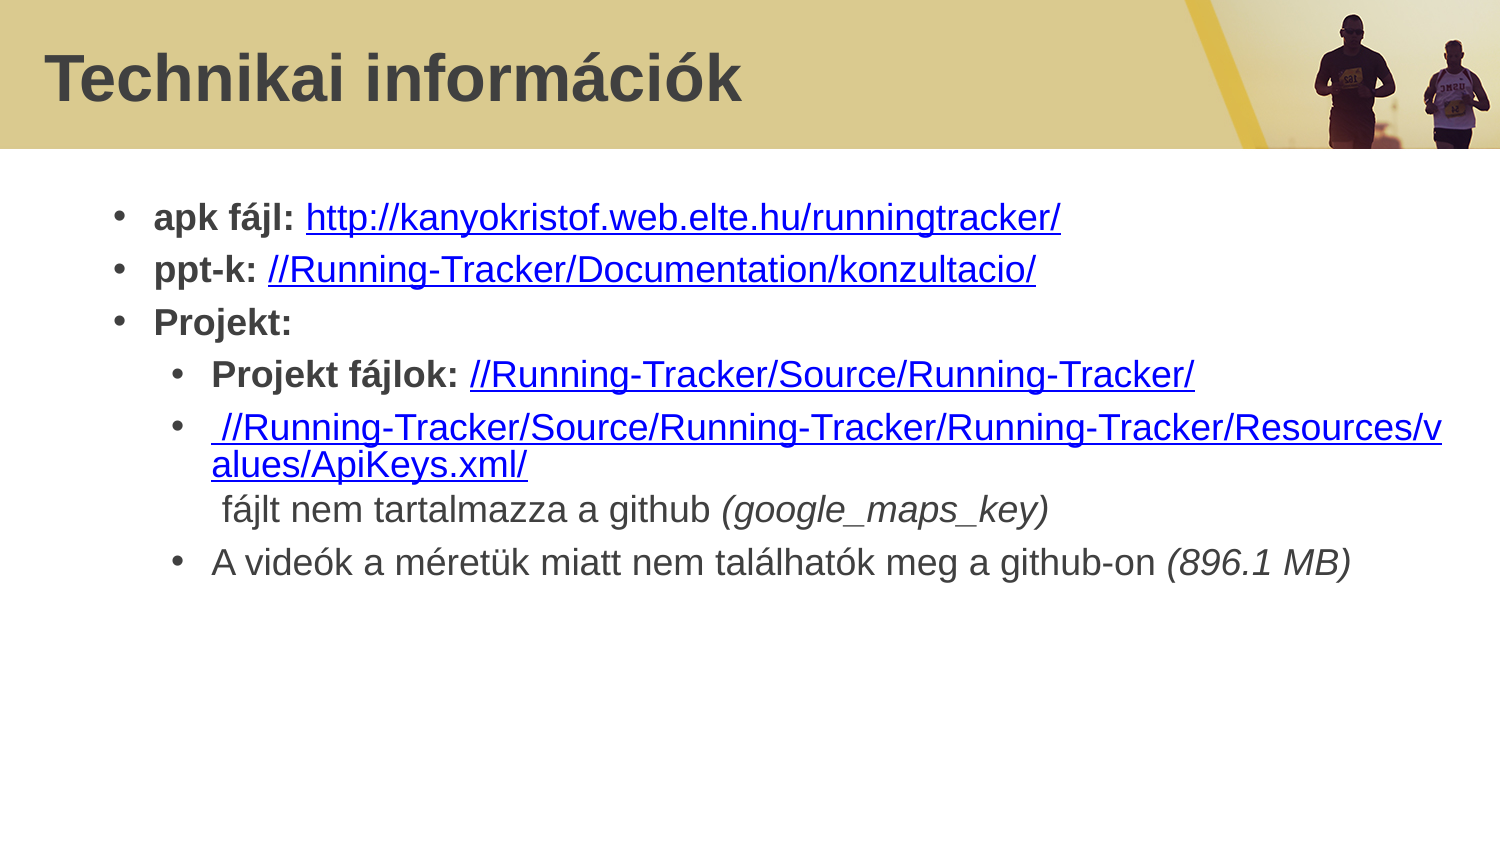

# Technikai információk
apk fájl: http://kanyokristof.web.elte.hu/runningtracker/
ppt-k: //Running-Tracker/Documentation/konzultacio/
Projekt:
Projekt fájlok: //Running-Tracker/Source/Running-Tracker/
 //Running-Tracker/Source/Running-Tracker/Running-Tracker/Resources/values/ApiKeys.xml/ fájlt nem tartalmazza a github (google_maps_key)
A videók a méretük miatt nem találhatók meg a github-on (896.1 MB)